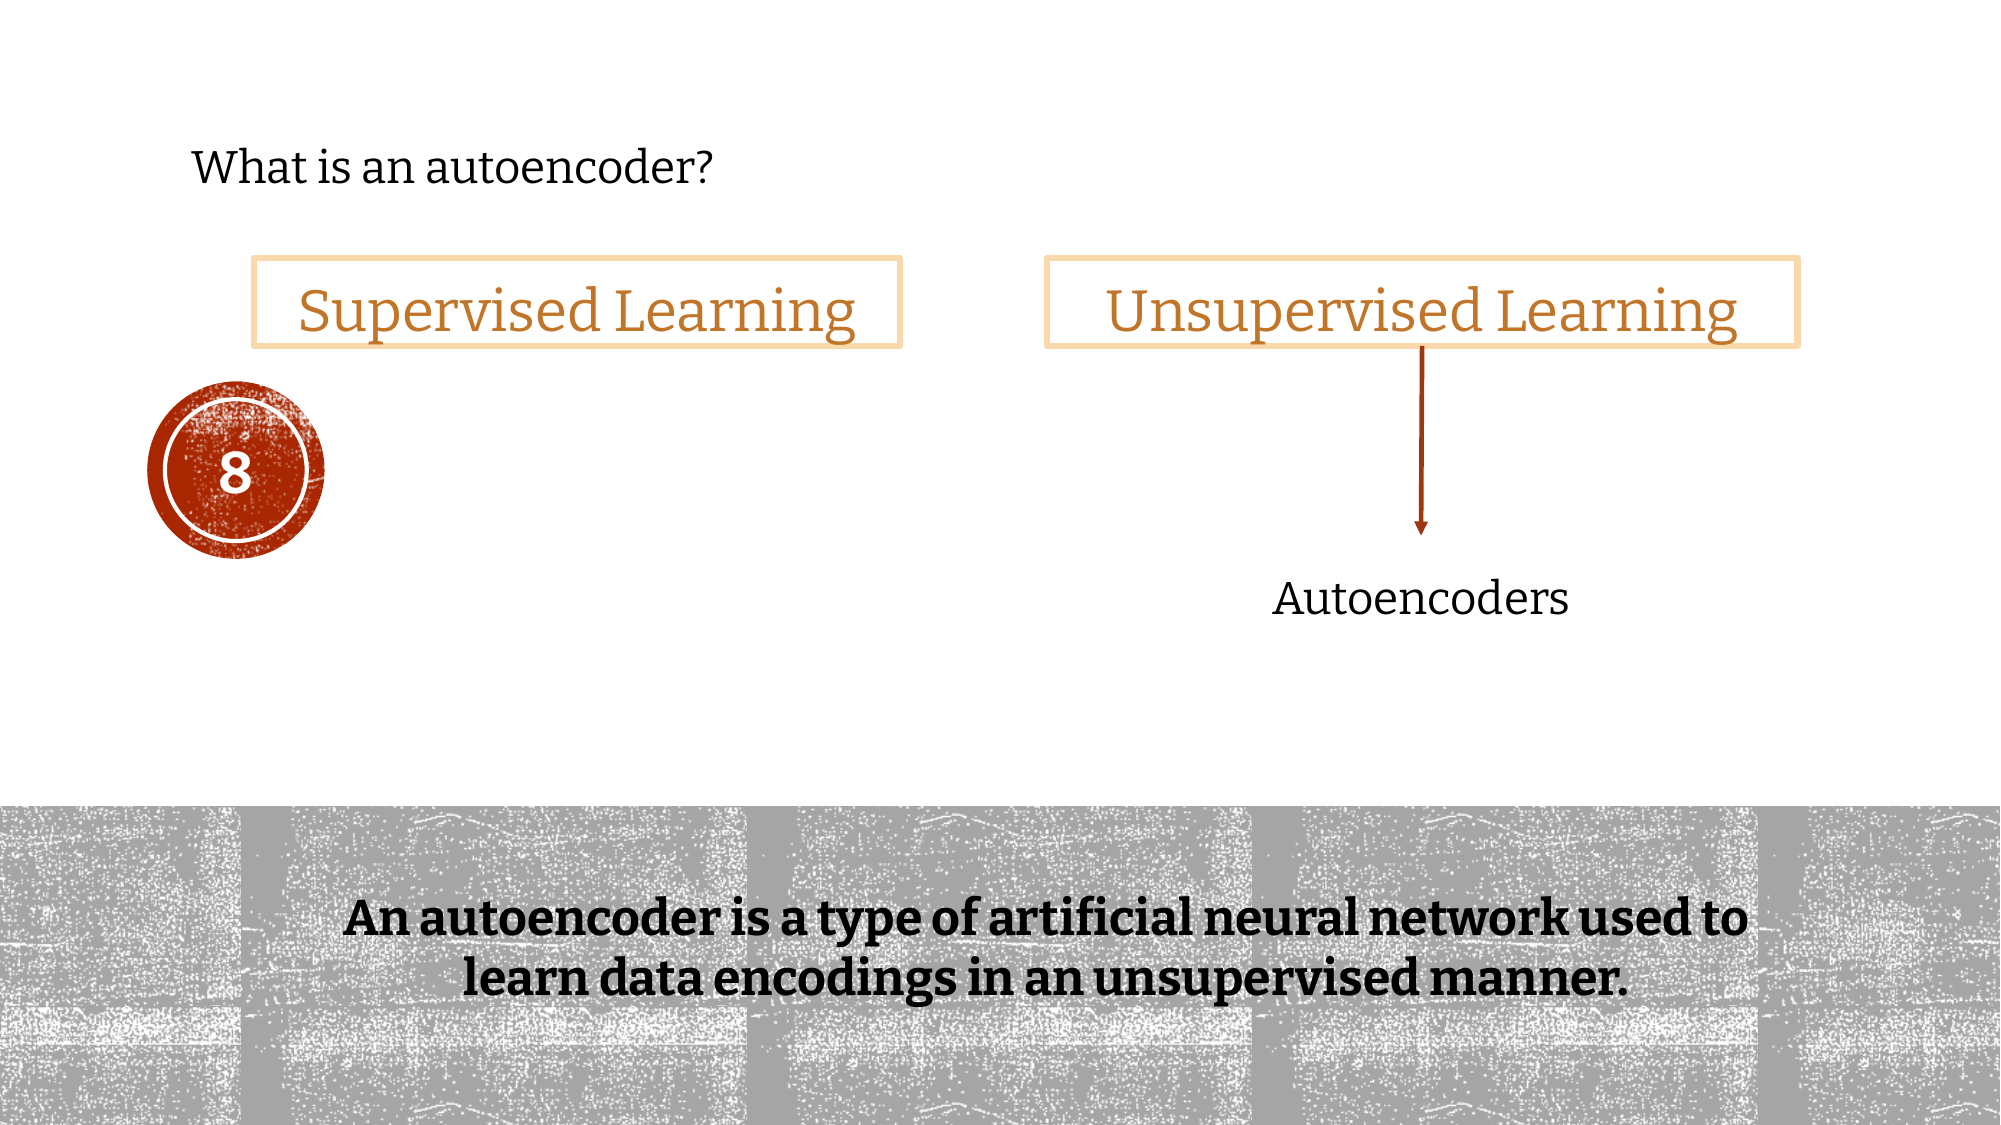

What is an autoencoder?
Supervised Learning
Unsupervised Learning
8
Autoencoders
An autoencoder is a type of artificial neural network used to learn data encodings in an unsupervised manner.